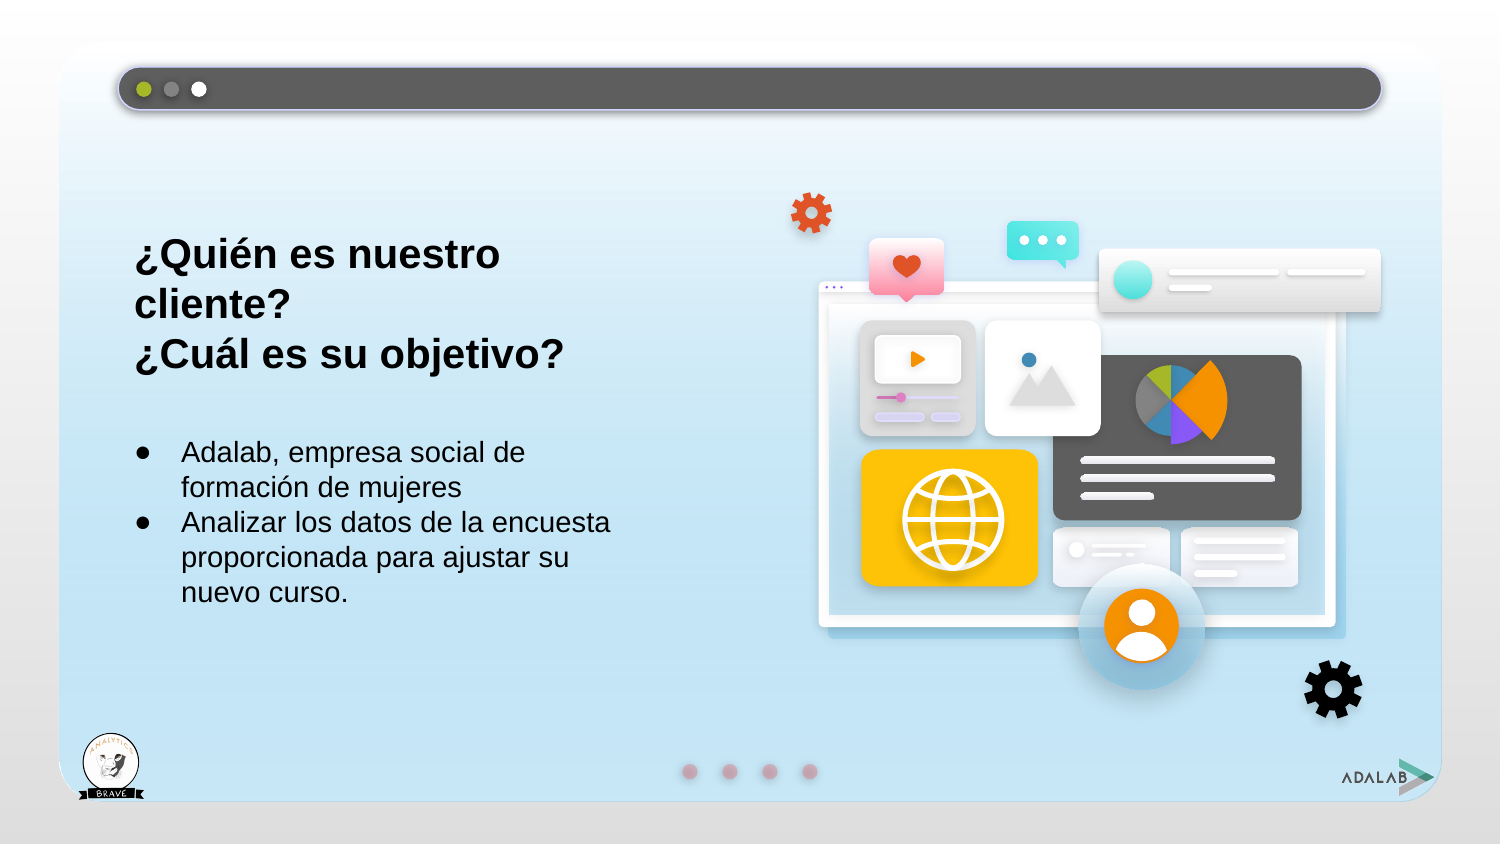

# ¿Quién es nuestro cliente? ¿Cuál es su objetivo?
Adalab, empresa social de formación de mujeres
Analizar los datos de la encuesta proporcionada para ajustar su nuevo curso.